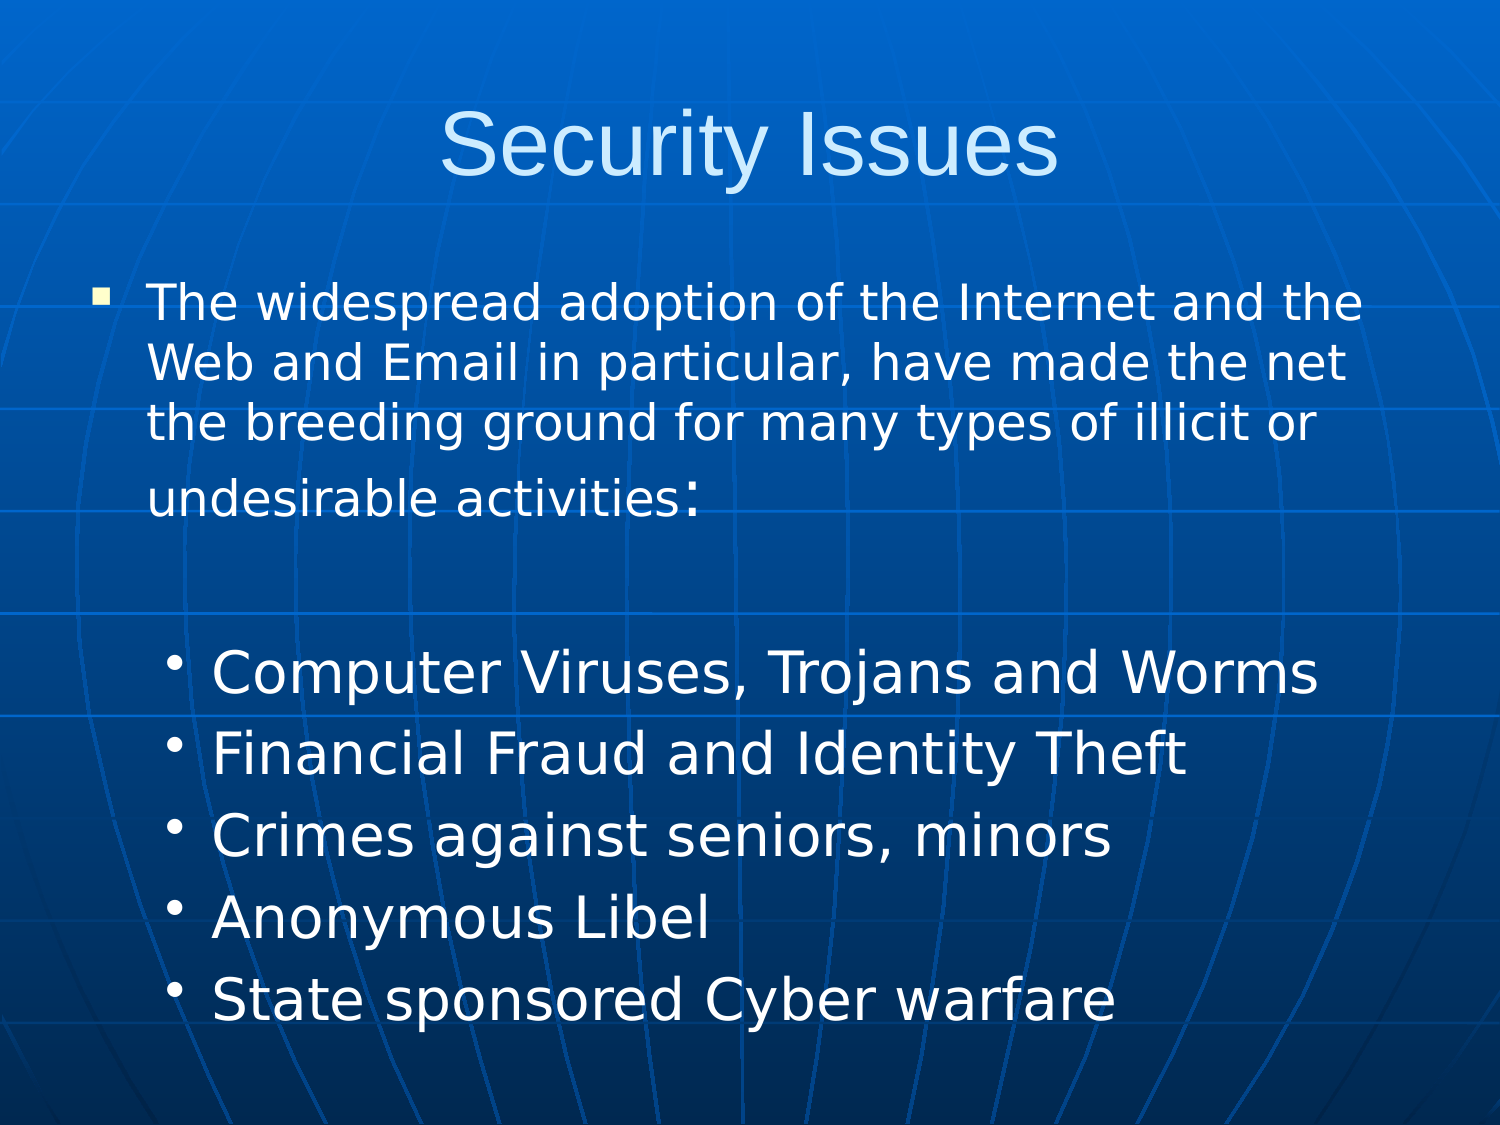

# Security Issues
The widespread adoption of the Internet and the Web and Email in particular, have made the net the breeding ground for many types of illicit or undesirable activities:

Computer Viruses, Trojans and Worms
Financial Fraud and Identity Theft
Crimes against seniors, minors
Anonymous Libel
State sponsored Cyber warfare